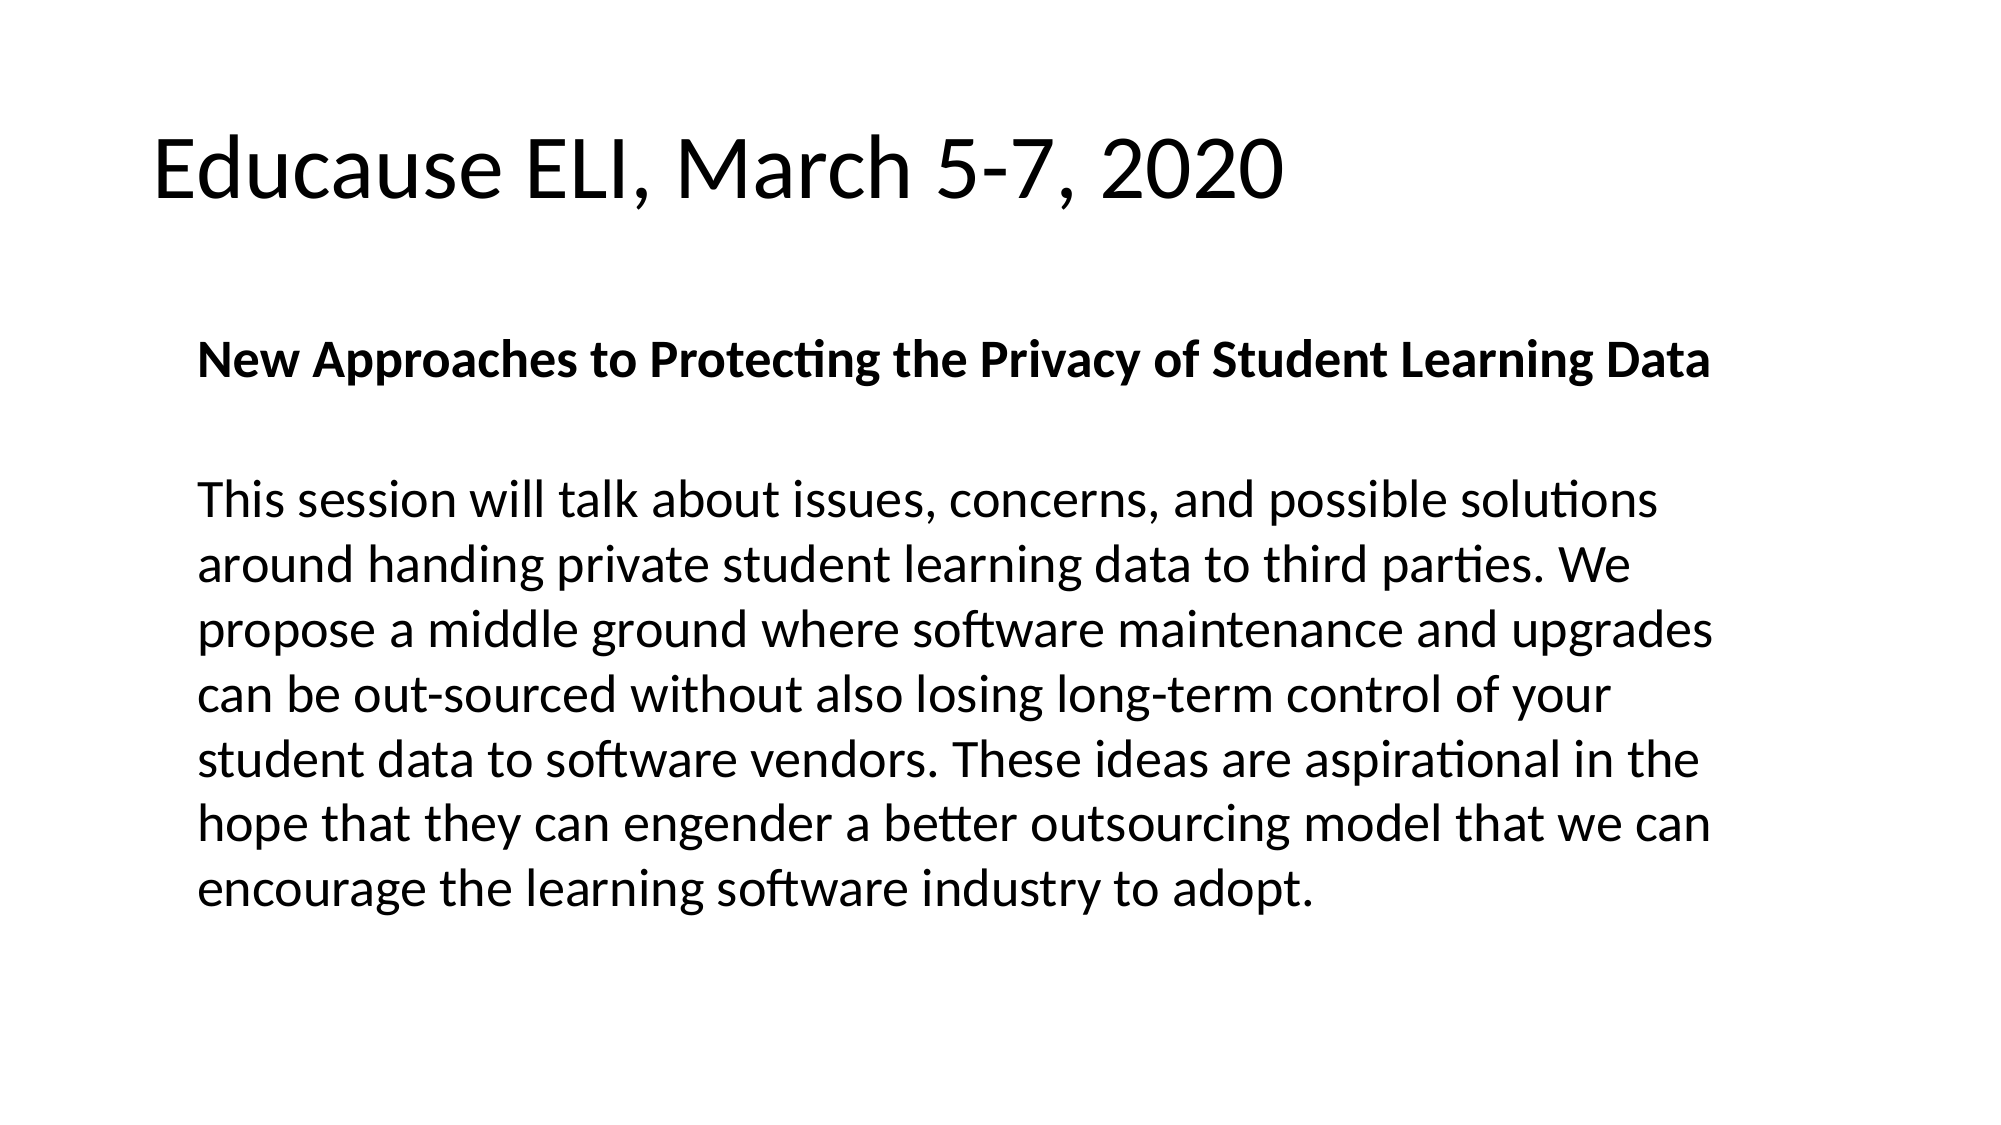

# Educause ELI, March 5-7, 2020
New Approaches to Protecting the Privacy of Student Learning Data
This session will talk about issues, concerns, and possible solutions around handing private student learning data to third parties. We propose a middle ground where software maintenance and upgrades can be out-sourced without also losing long-term control of your student data to software vendors. These ideas are aspirational in the hope that they can engender a better outsourcing model that we can encourage the learning software industry to adopt.